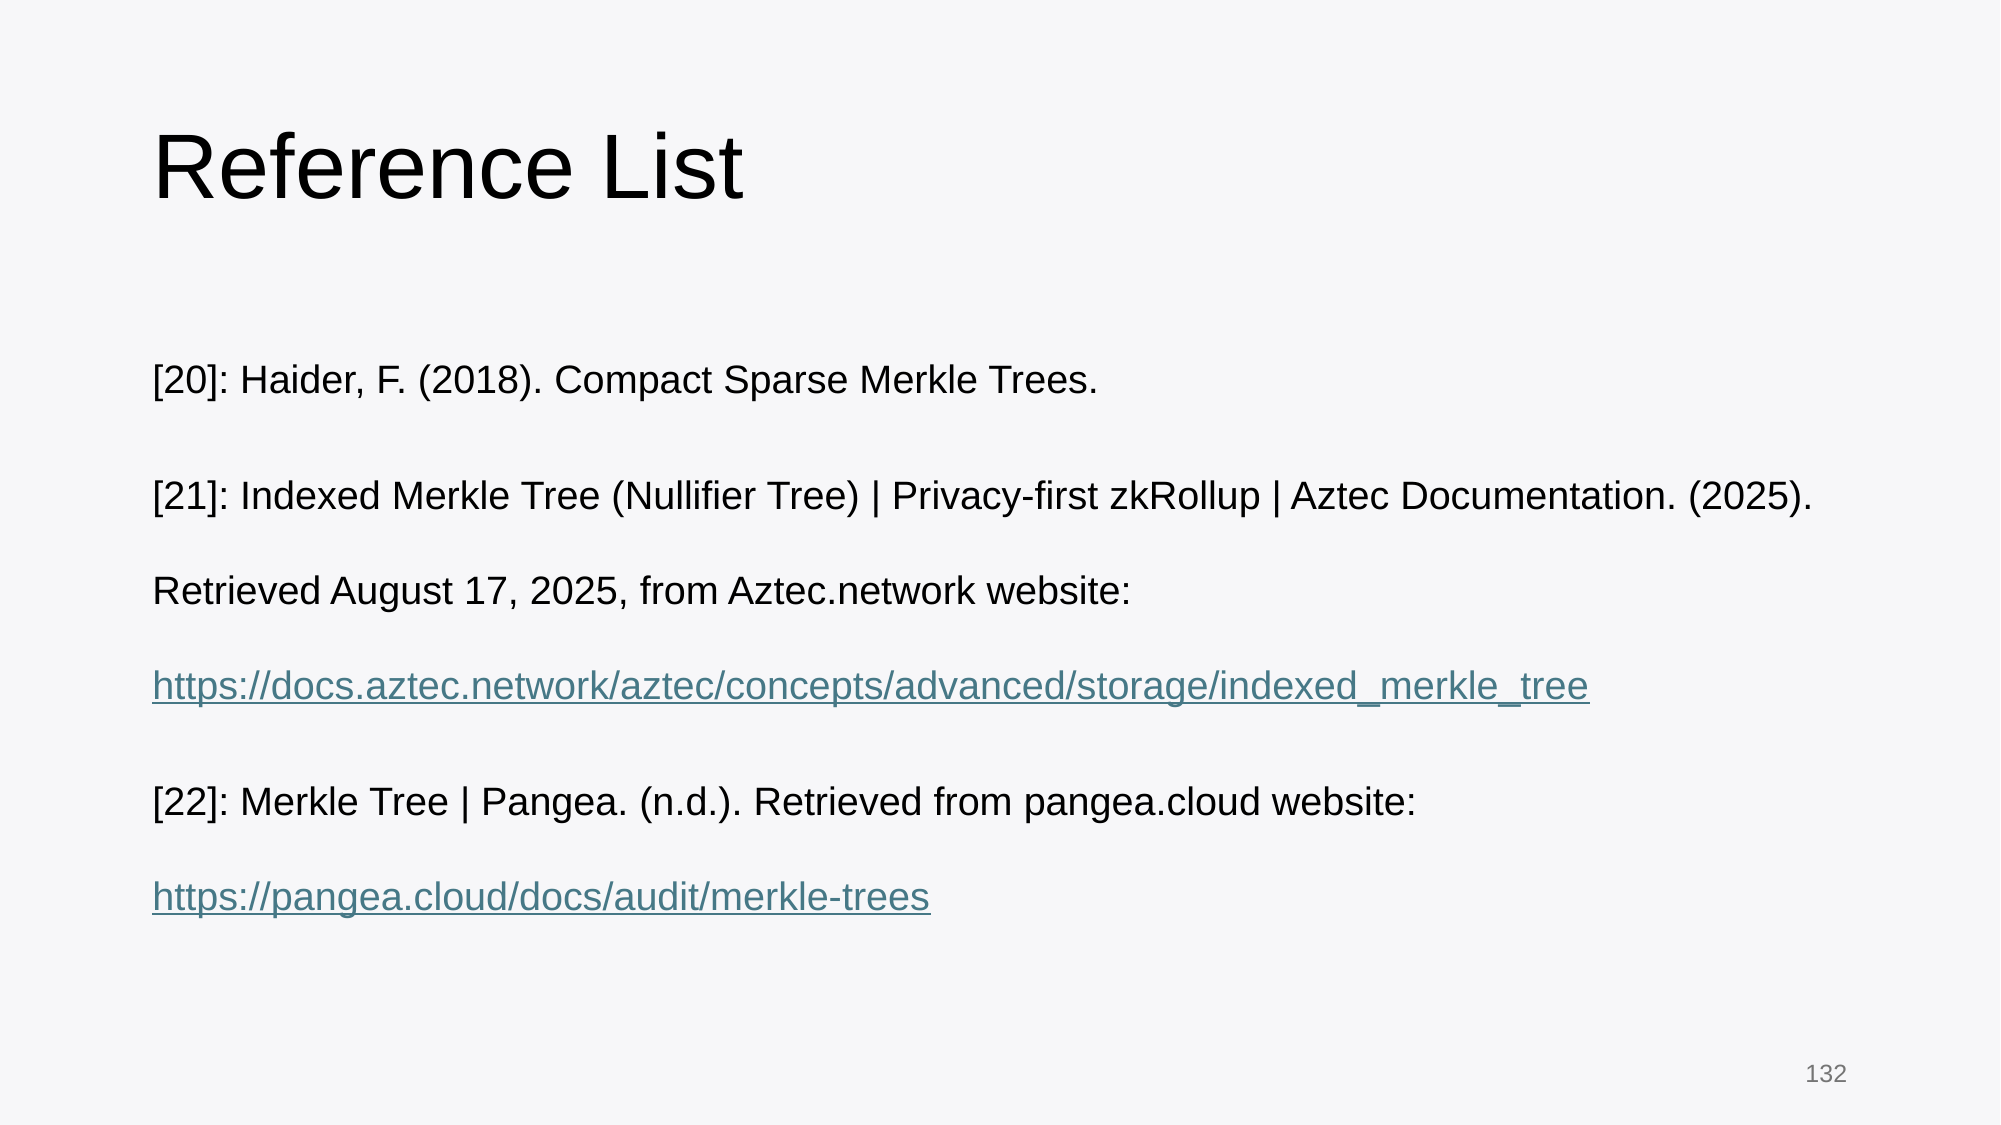

# Reference List
[20]: Haider, F. (2018). Compact Sparse Merkle Trees.
[21]: Indexed Merkle Tree (Nullifier Tree) | Privacy-first zkRollup | Aztec Documentation. (2025). Retrieved August 17, 2025, from Aztec.network website: https://docs.aztec.network/aztec/concepts/advanced/storage/indexed_merkle_tree
[22]: Merkle Tree | Pangea. (n.d.). Retrieved from pangea.cloud website: https://pangea.cloud/docs/audit/merkle-trees

132